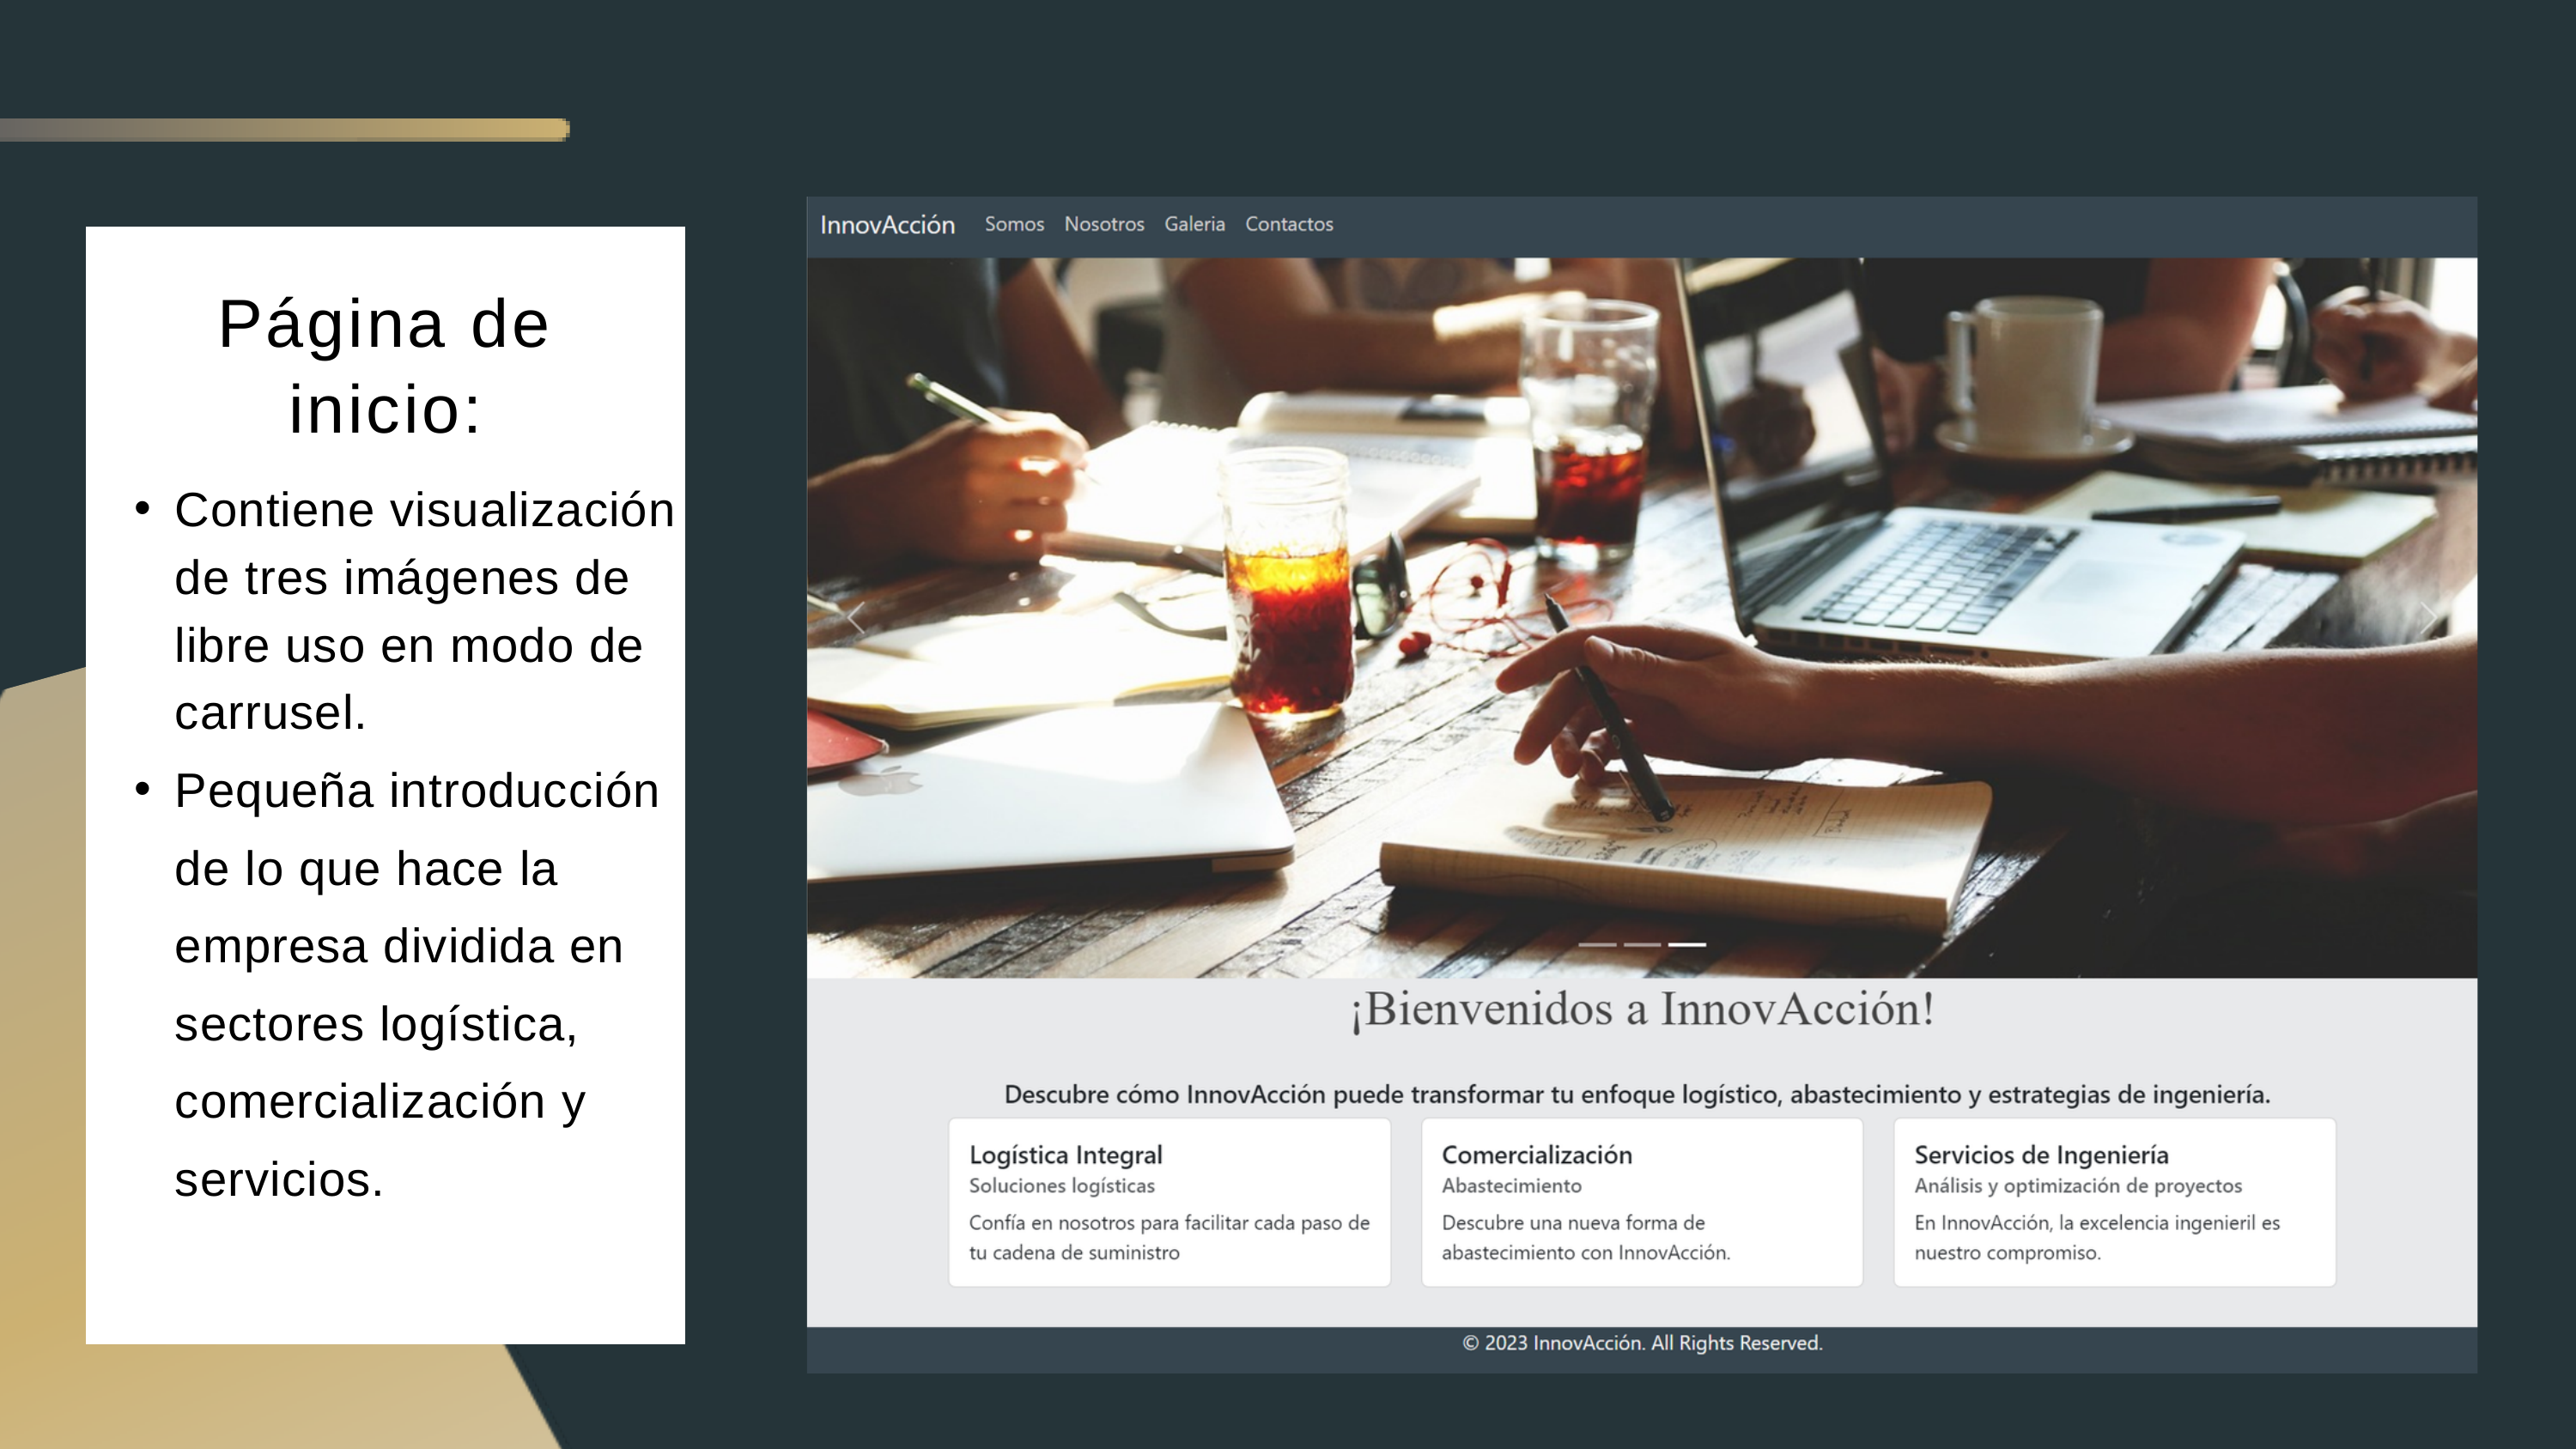

Contiene visualización de tres imágenes de libre uso en modo de carrusel.
Pequeña introducción de lo que hace la empresa dividida en sectores logística, comercialización y servicios.
Página de inicio: